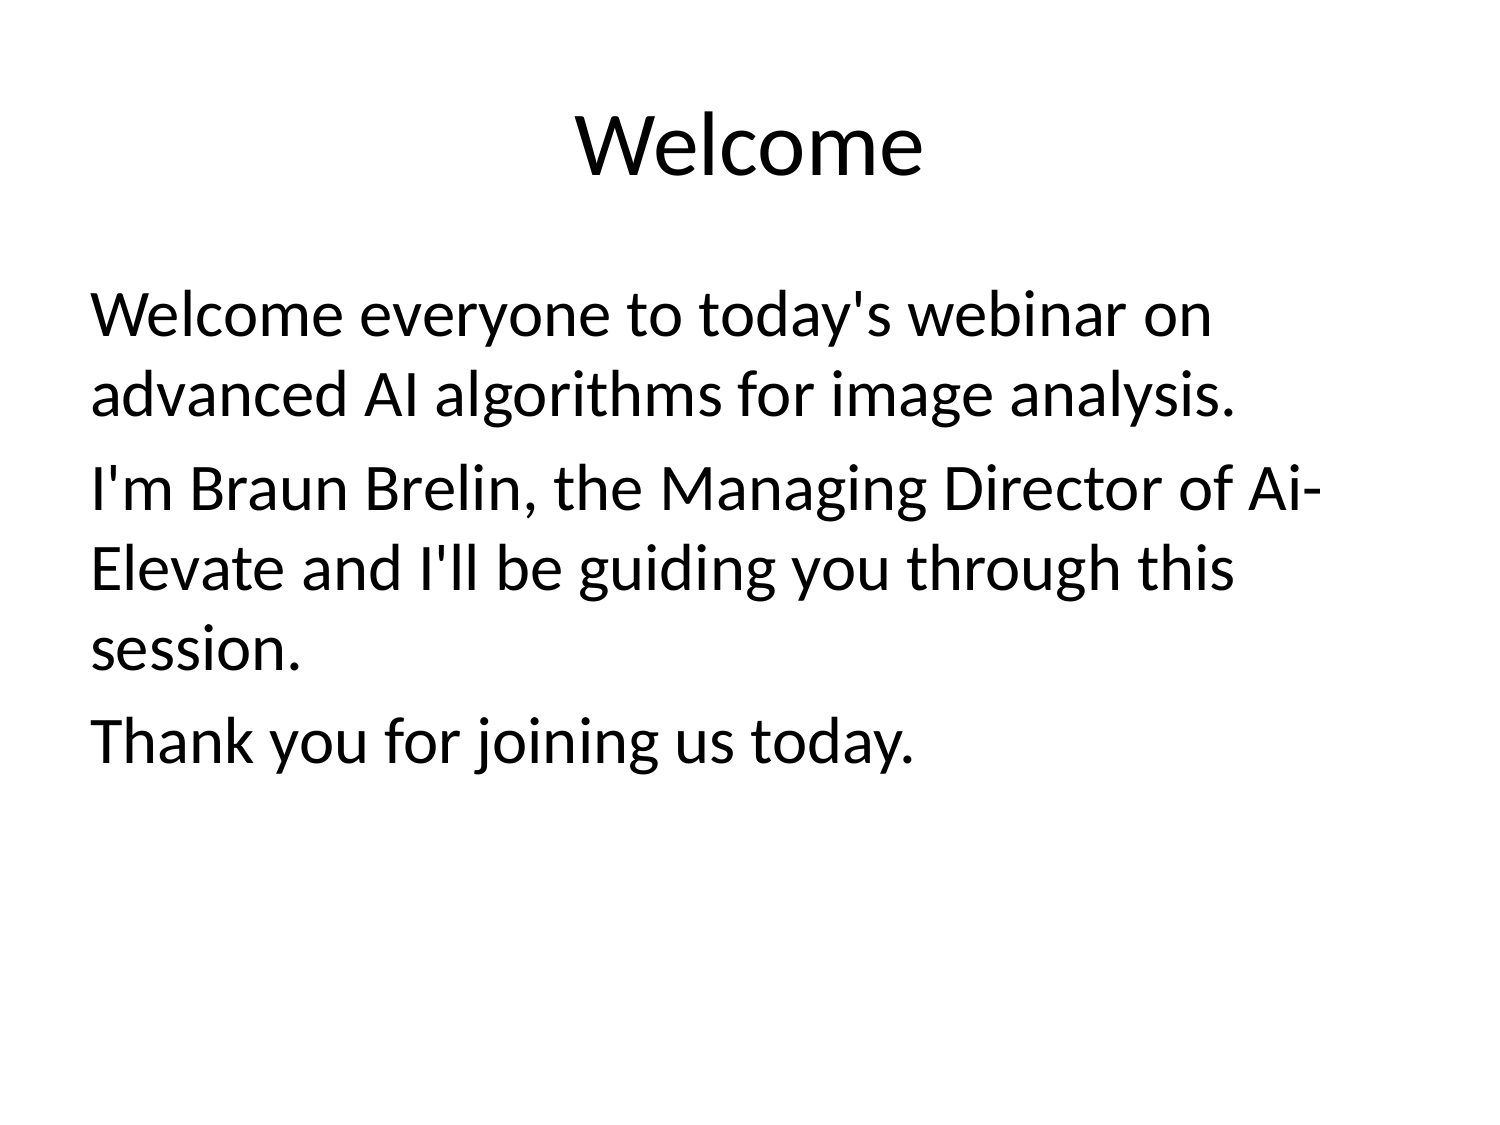

# Welcome
Welcome everyone to today's webinar on advanced AI algorithms for image analysis.
I'm Braun Brelin, the Managing Director of Ai-Elevate and I'll be guiding you through this session.
Thank you for joining us today.